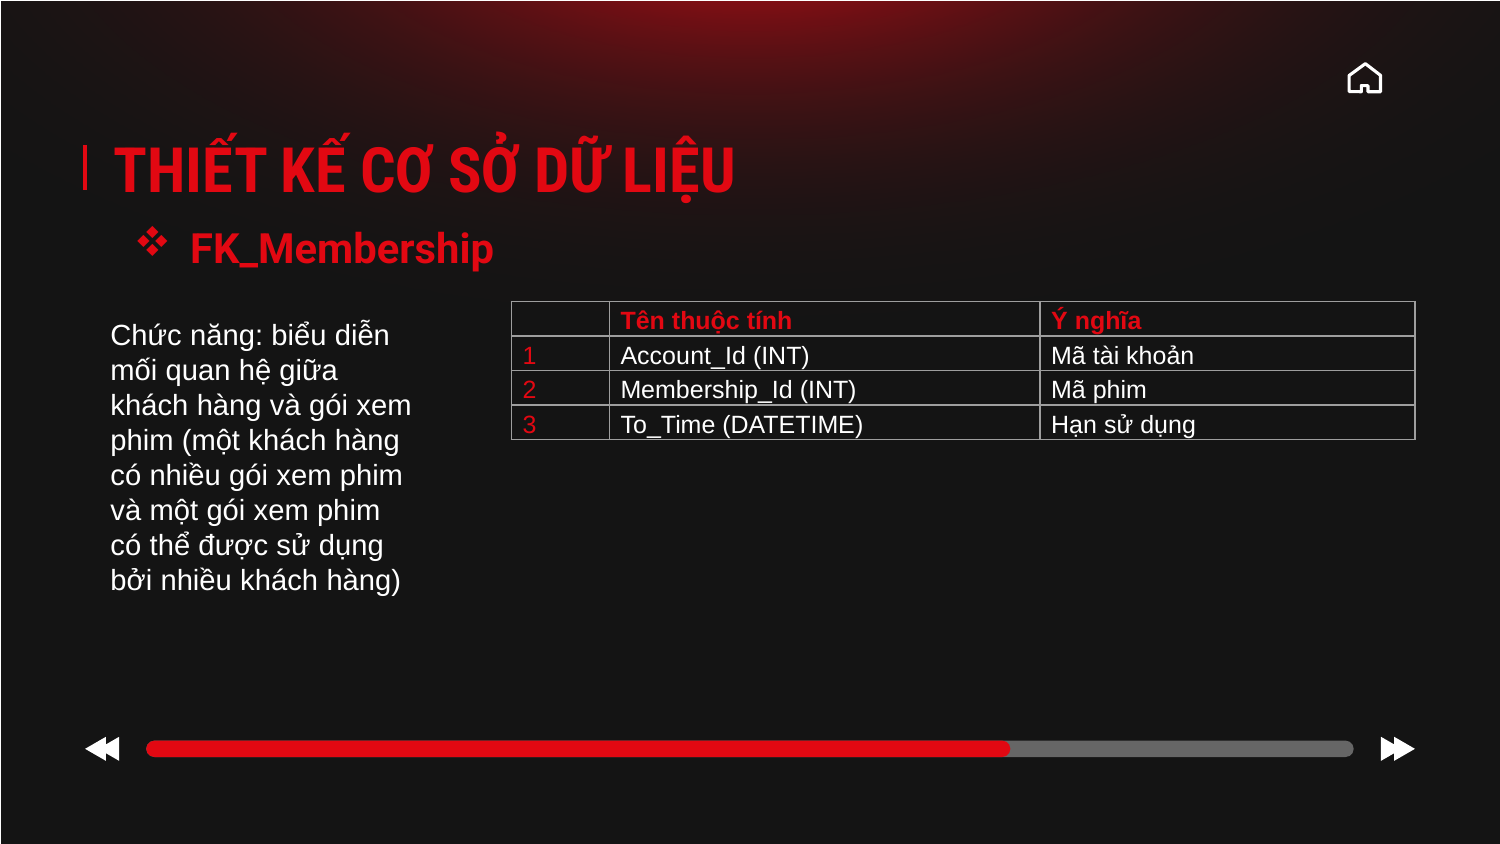

# THIẾT KẾ CƠ SỞ DỮ LIỆU
FK_Membership
Chức năng: biểu diễn mối quan hệ giữa khách hàng và gói xem phim (một khách hàng có nhiều gói xem phim và một gói xem phim có thể được sử dụng bởi nhiều khách hàng)
|  | Tên thuộc tính | Ý nghĩa |
| --- | --- | --- |
| 1 | Account\_Id (INT) | Mã tài khoản |
| 2 | Membership\_Id (INT) | Mã phim |
| 3 | To\_Time (DATETIME) | Hạn sử dụng |